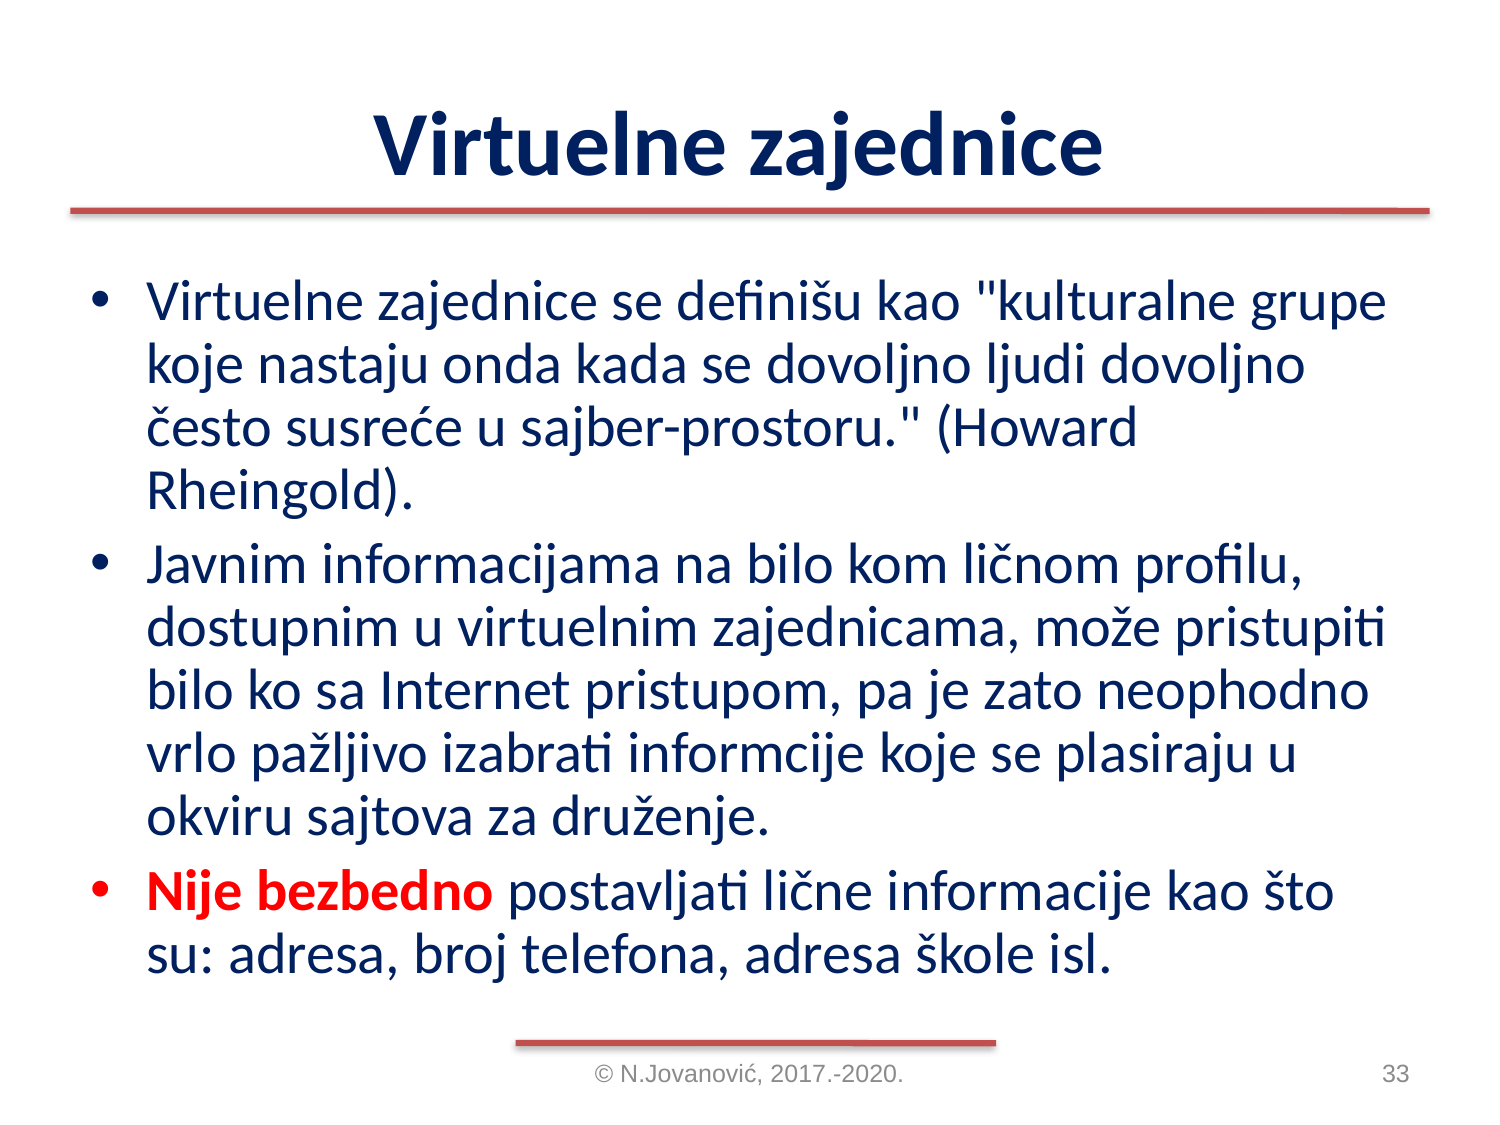

# Virtuelne zajednice
Virtuelne zajednice se definišu kao "kulturalne grupe koje nastaju onda kada se dovoljno ljudi dovoljno često susreće u sajber-prostoru." (Howard Rheingold).
Javnim informacijama na bilo kom ličnom profilu, dostupnim u virtuelnim zajednicama, može pristupiti bilo ko sa Internet pristupom, pa je zato neophodno vrlo pažljivo izabrati informcije koje se plasiraju u okviru sajtova za druženje.
Nije bezbedno postavljati lične informacije kao što su: adresa, broj telefona, adresa škole isl.
© N.Jovanović, 2017.-2020.
33